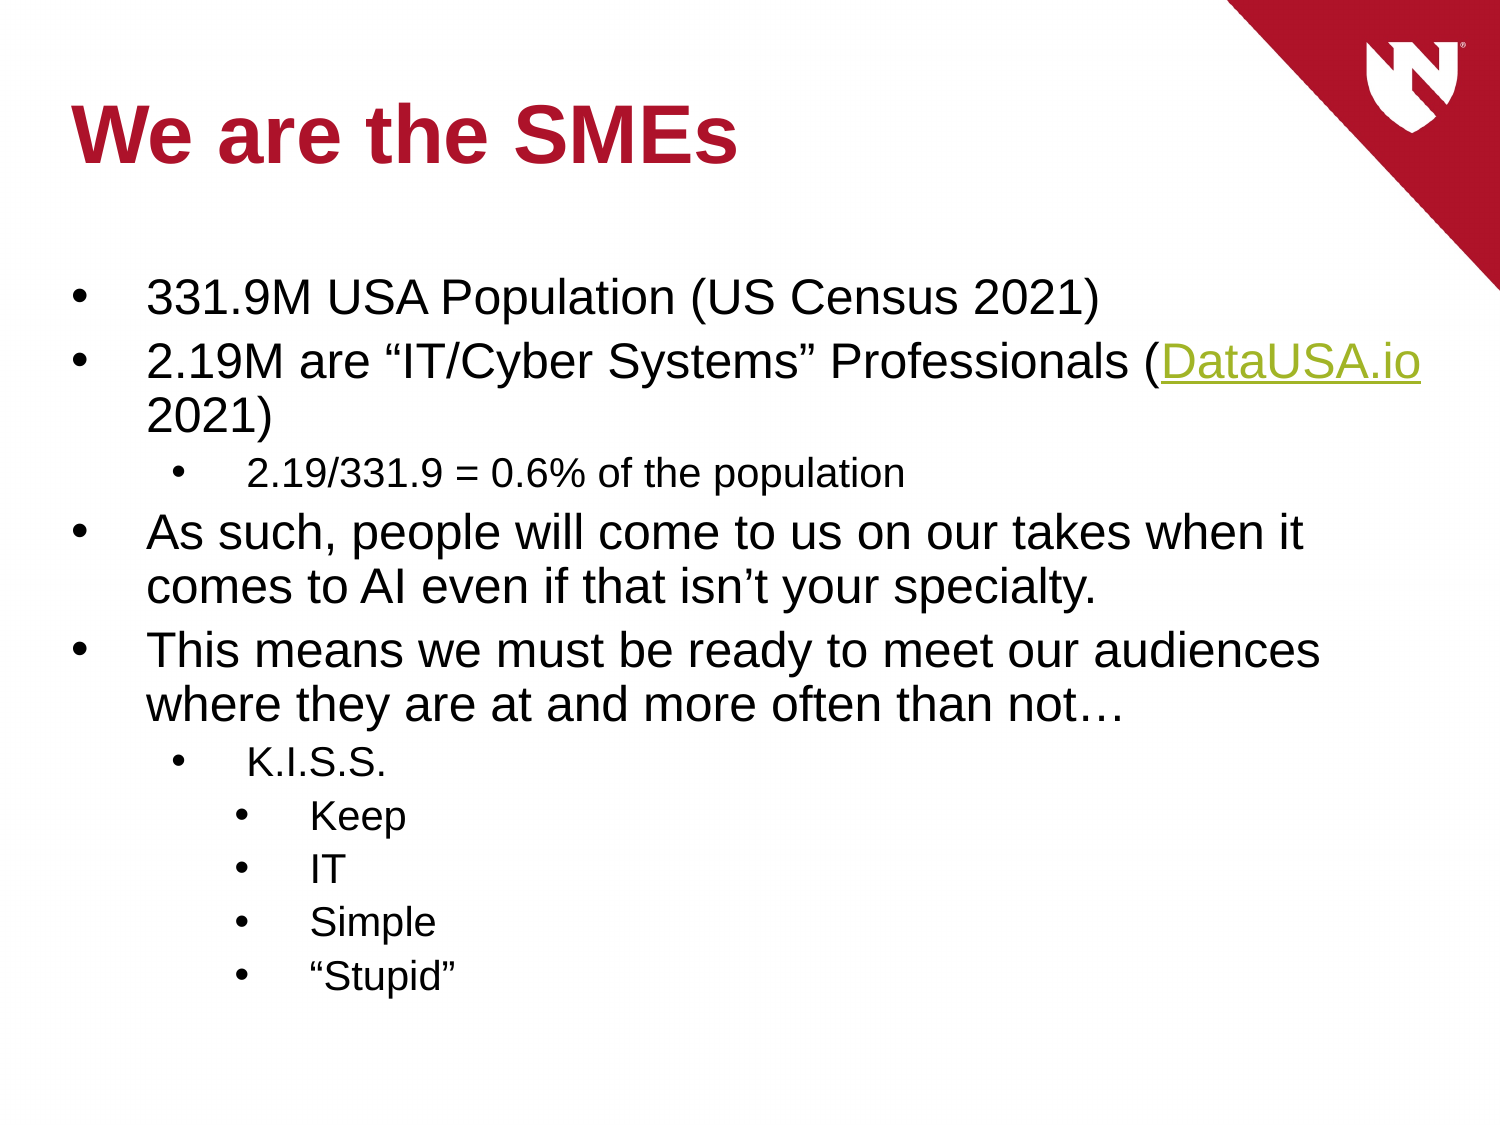

# We are the SMEs
331.9M USA Population (US Census 2021)
2.19M are “IT/Cyber Systems” Professionals (DataUSA.io 2021)
2.19/331.9 = 0.6% of the population
As such, people will come to us on our takes when it comes to AI even if that isn’t your specialty.
This means we must be ready to meet our audiences where they are at and more often than not…
K.I.S.S.
Keep
IT
Simple
“Stupid”